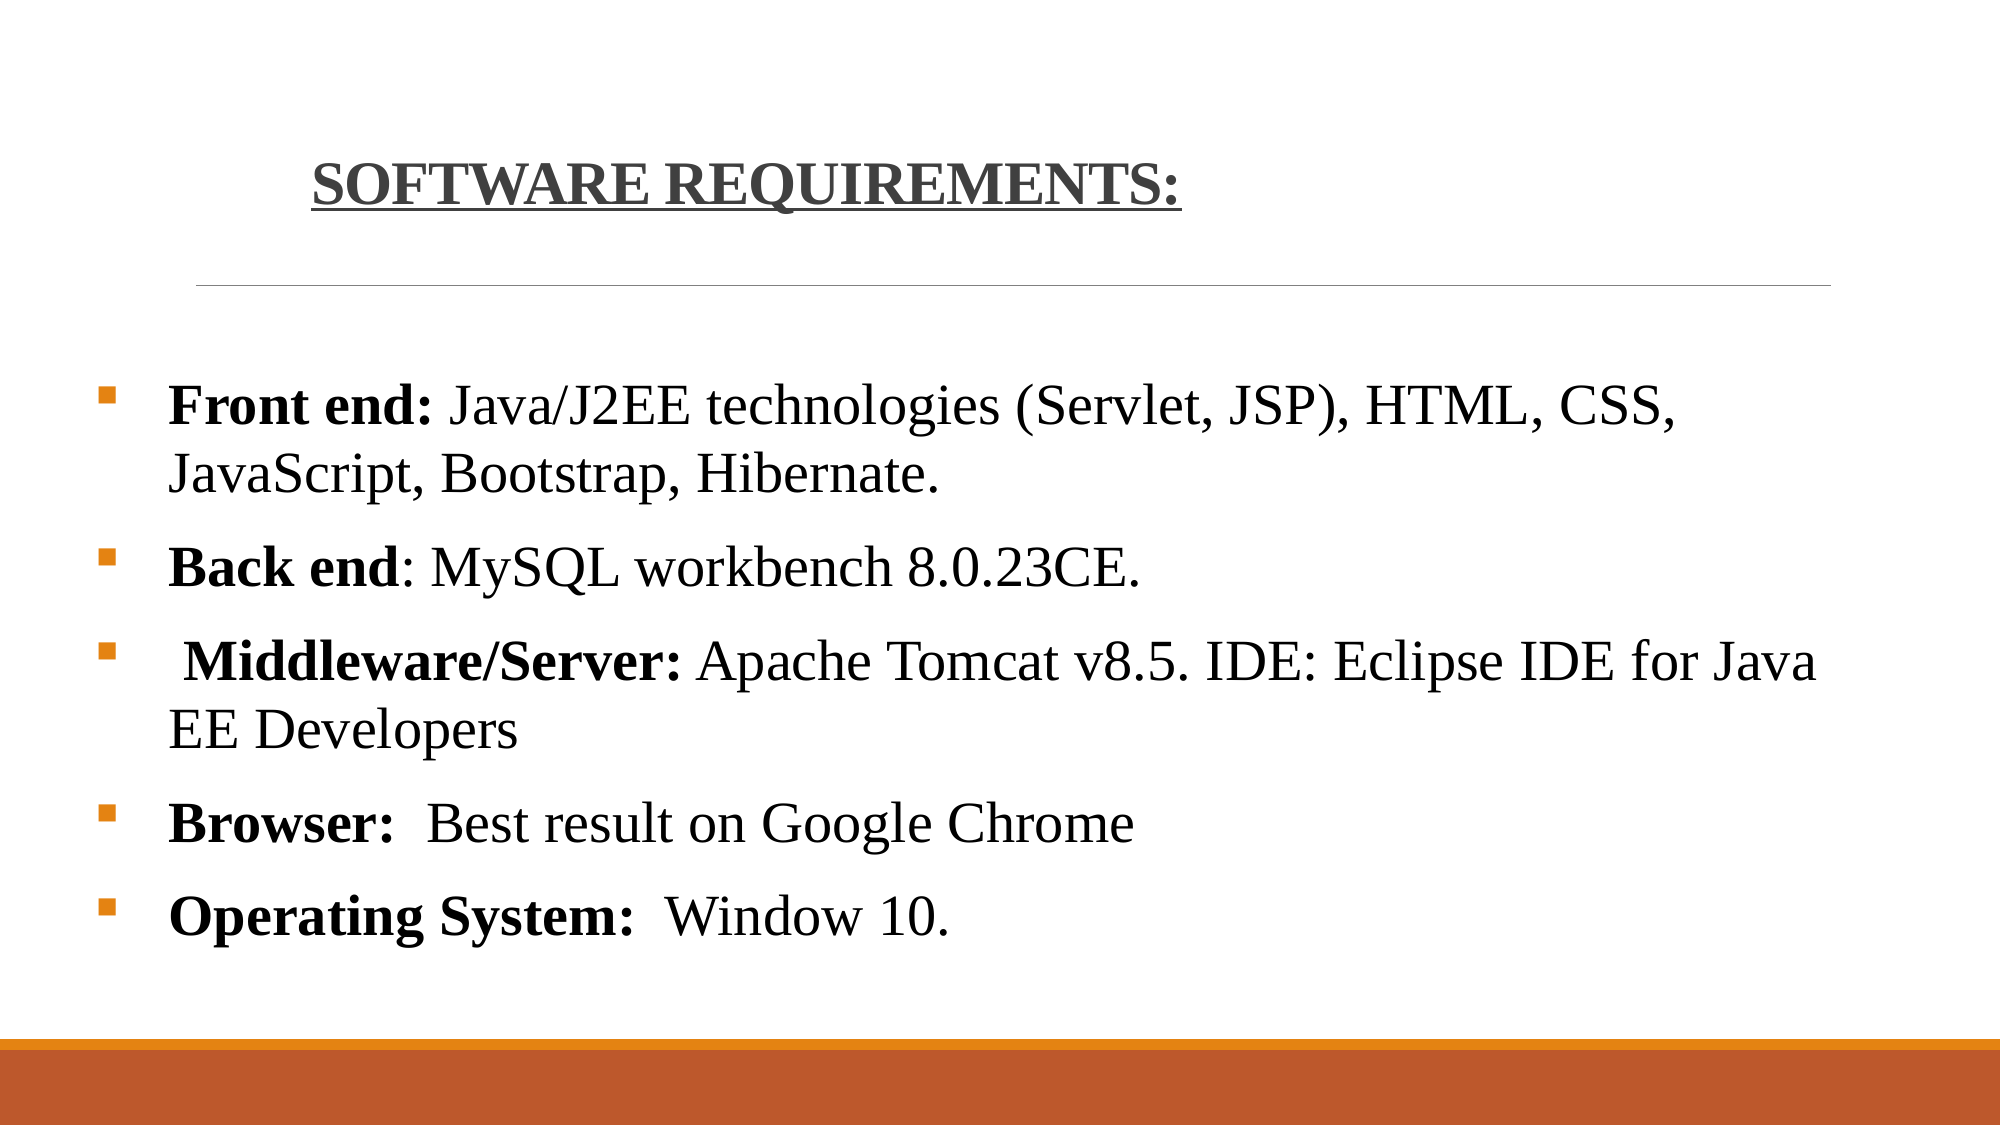

# SOFTWARE REQUIREMENTS:
Front end: Java/J2EE technologies (Servlet, JSP), HTML, CSS, JavaScript, Bootstrap, Hibernate.
Back end: MySQL workbench 8.0.23CE.
 Middleware/Server: Apache Tomcat v8.5. IDE: Eclipse IDE for Java EE Developers
Browser:  Best result on Google Chrome
Operating System:  Window 10.